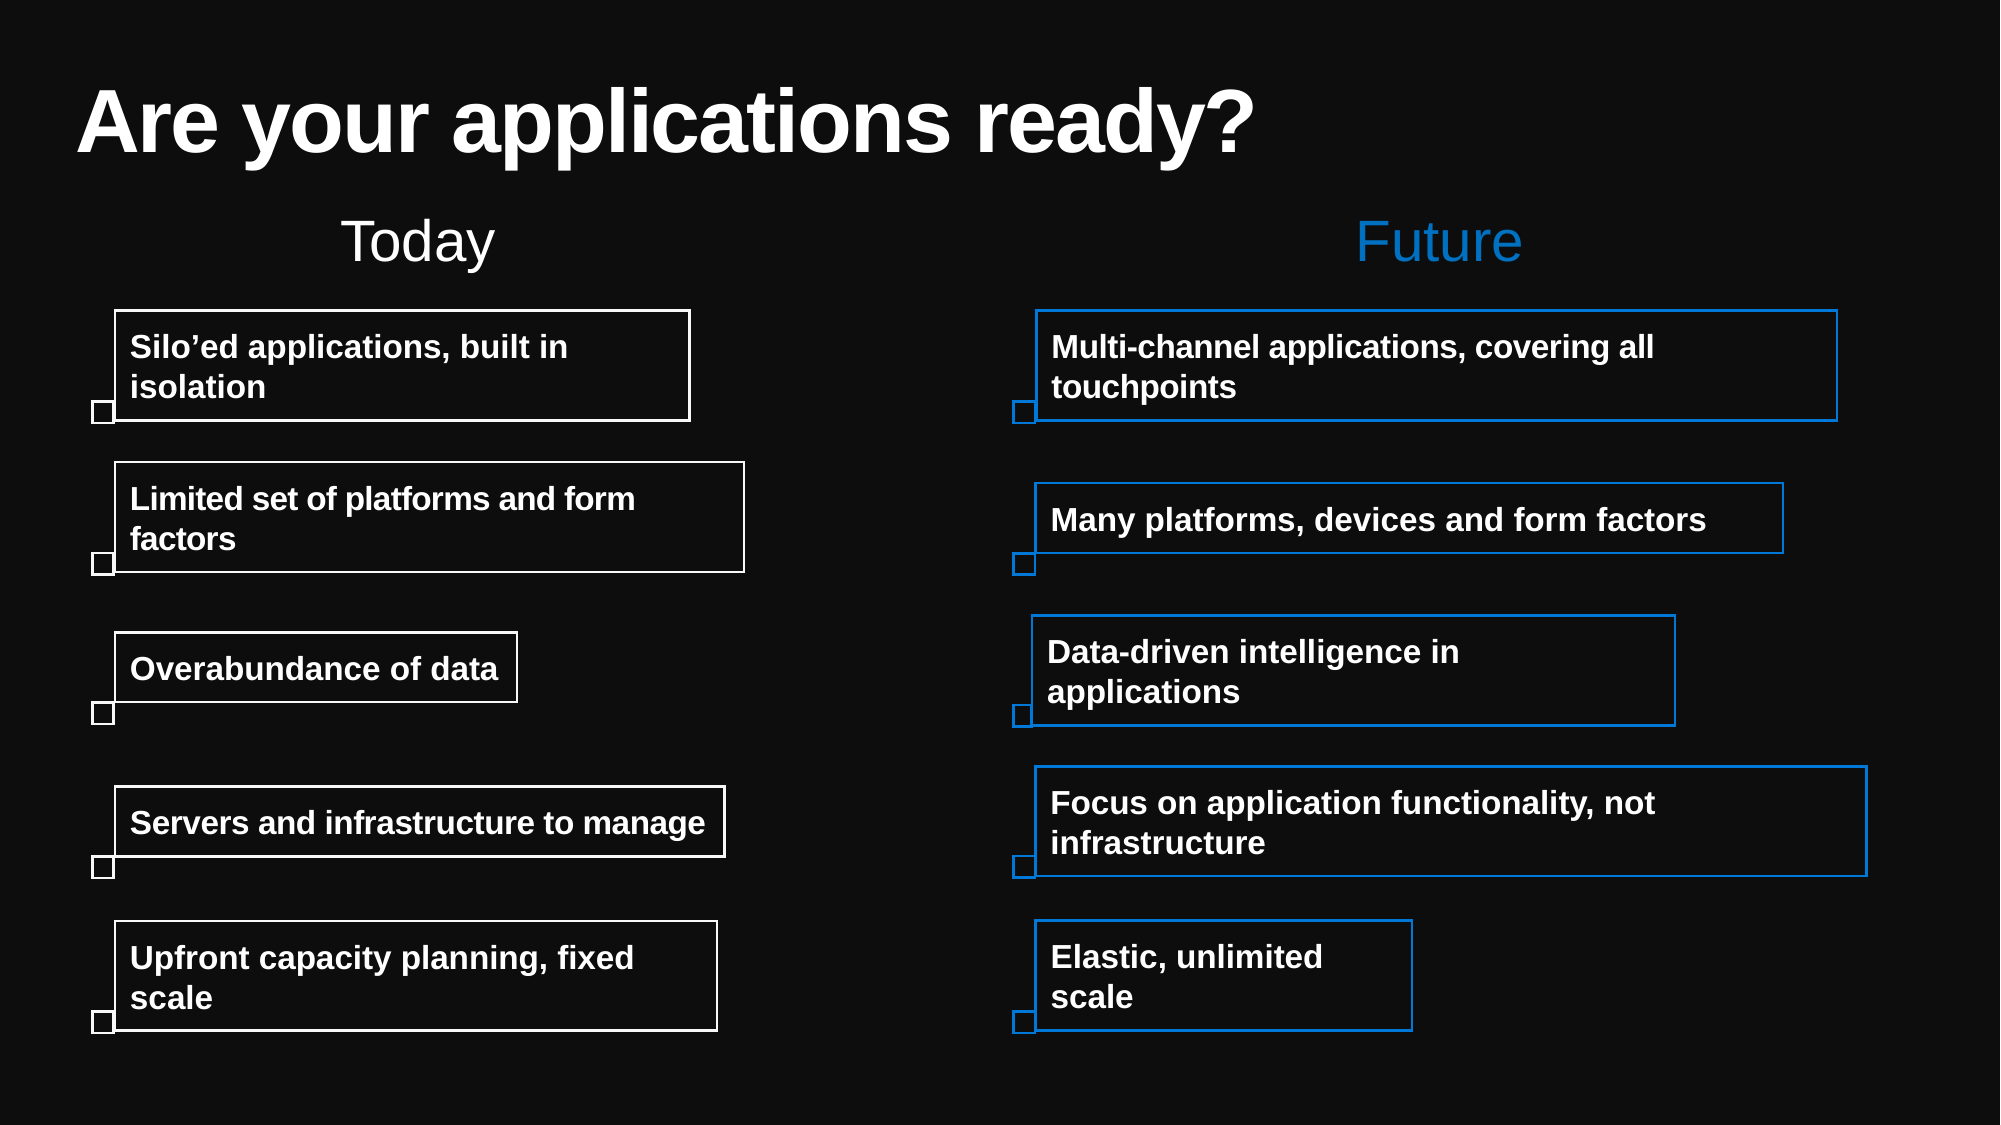

# Are your applications ready?
Today
Future
Multi-channel applications, covering all touchpoints

Silo’ed applications, built in isolation

Limited set of platforms and form factors

Many platforms, devices and form factors

Overabundance of data

Data-driven intelligence in applications

Focus on application functionality, not infrastructure

Servers and infrastructure to manage

Elastic, unlimited scale

Upfront capacity planning, fixed scale